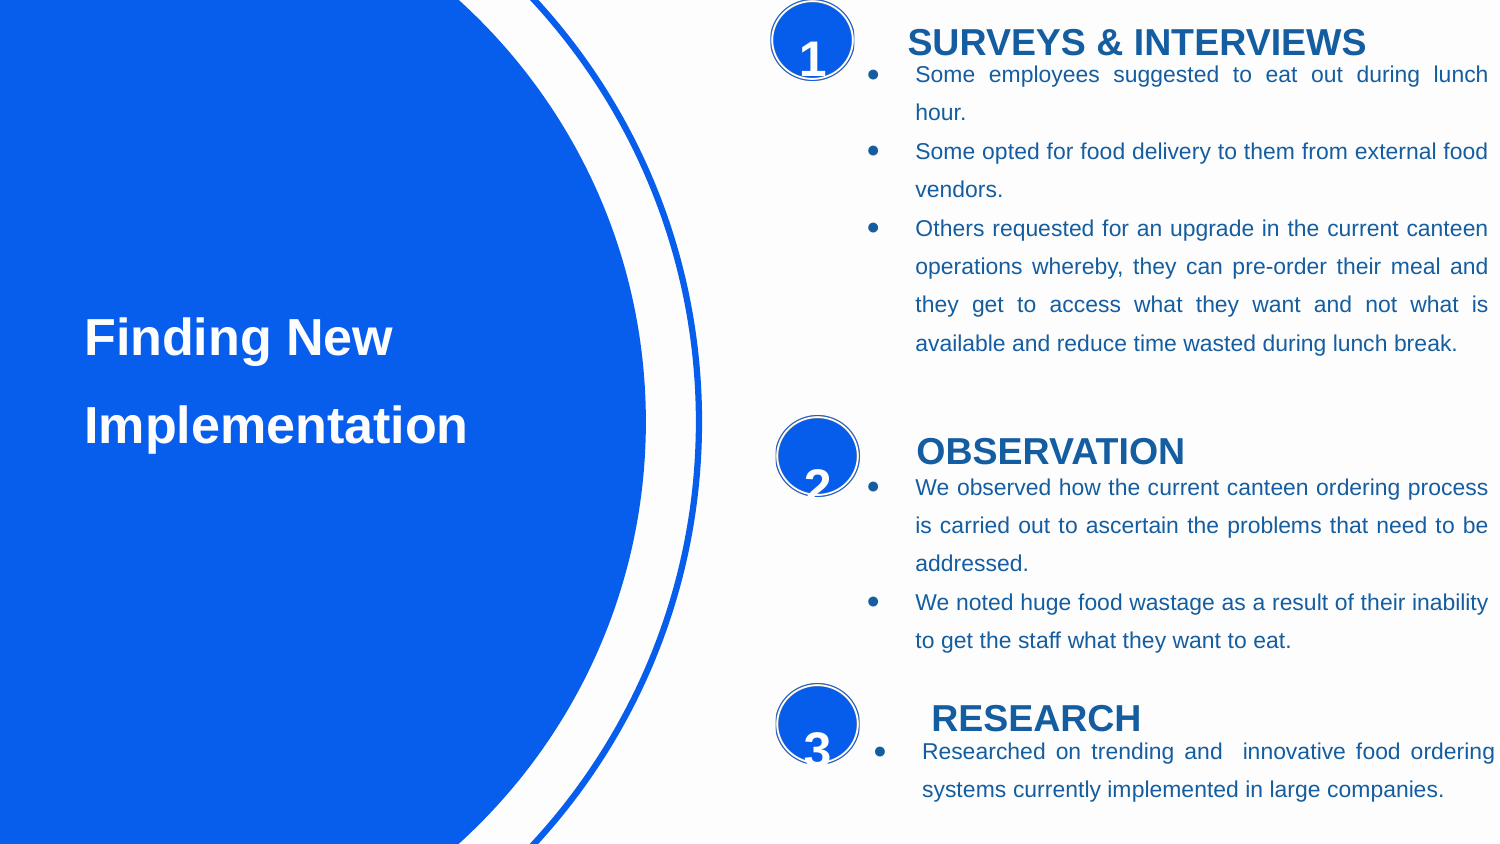

1
SURVEYS & INTERVIEWS
Some employees suggested to eat out during lunch hour.
Some opted for food delivery to them from external food vendors.
Others requested for an upgrade in the current canteen operations whereby, they can pre-order their meal and they get to access what they want and not what is available and reduce time wasted during lunch break.
Finding New Implementation
OBSERVATION

2
We observed how the current canteen ordering process is carried out to ascertain the problems that need to be addressed.
We noted huge food wastage as a result of their inability to get the staff what they want to eat.
RESEARCH
3

Researched on trending and  innovative food ordering systems currently implemented in large companies.